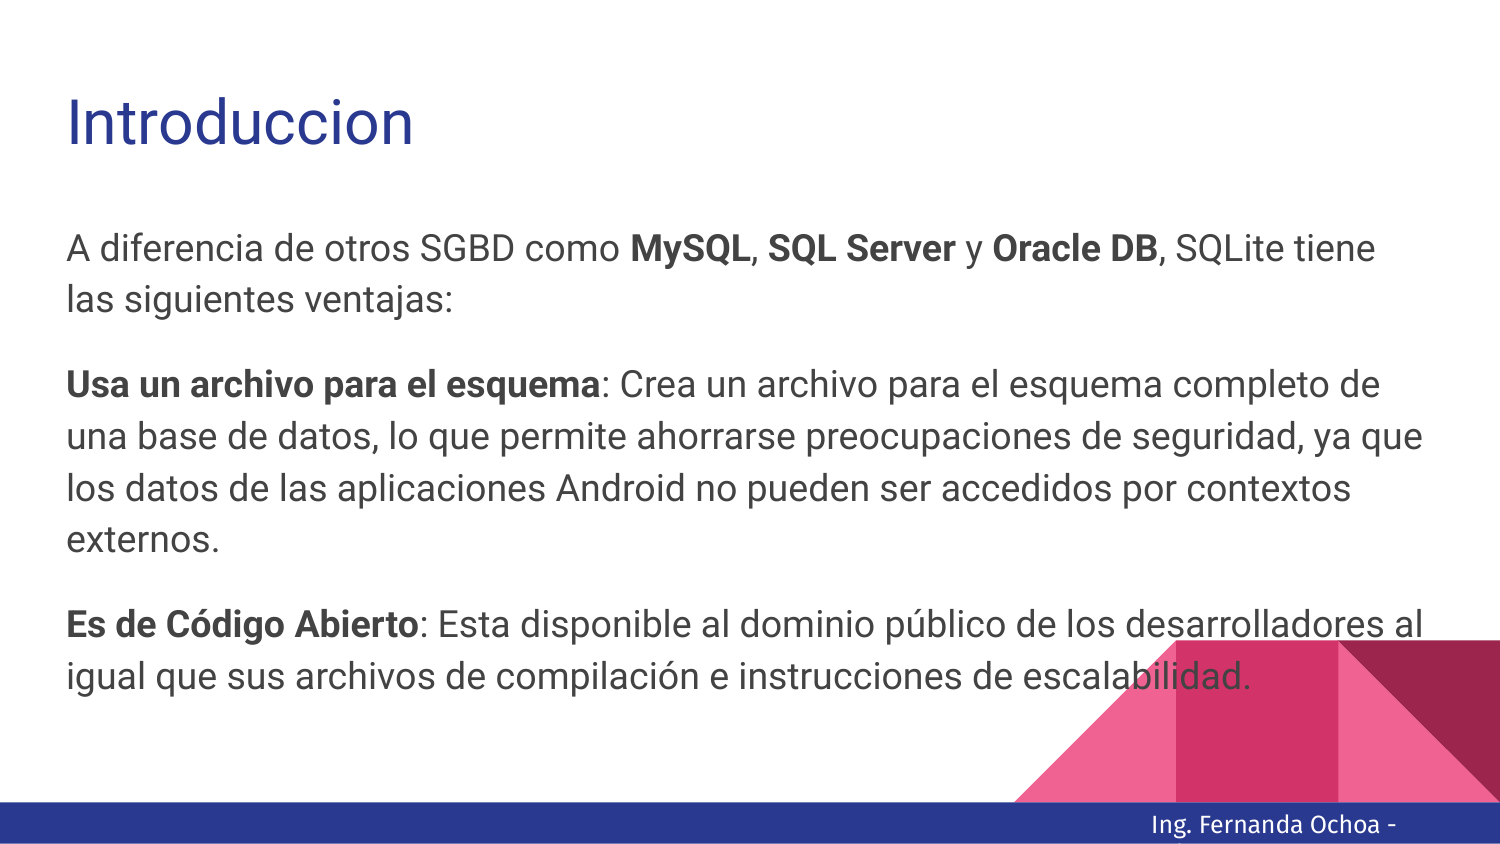

# Introduccion
A diferencia de otros SGBD como MySQL, SQL Server y Oracle DB, SQLite tiene las siguientes ventajas:
Usa un archivo para el esquema: Crea un archivo para el esquema completo de una base de datos, lo que permite ahorrarse preocupaciones de seguridad, ya que los datos de las aplicaciones Android no pueden ser accedidos por contextos externos.
Es de Código Abierto: Esta disponible al dominio público de los desarrolladores al igual que sus archivos de compilación e instrucciones de escalabilidad.
Ing. Fernanda Ochoa - @imonsh